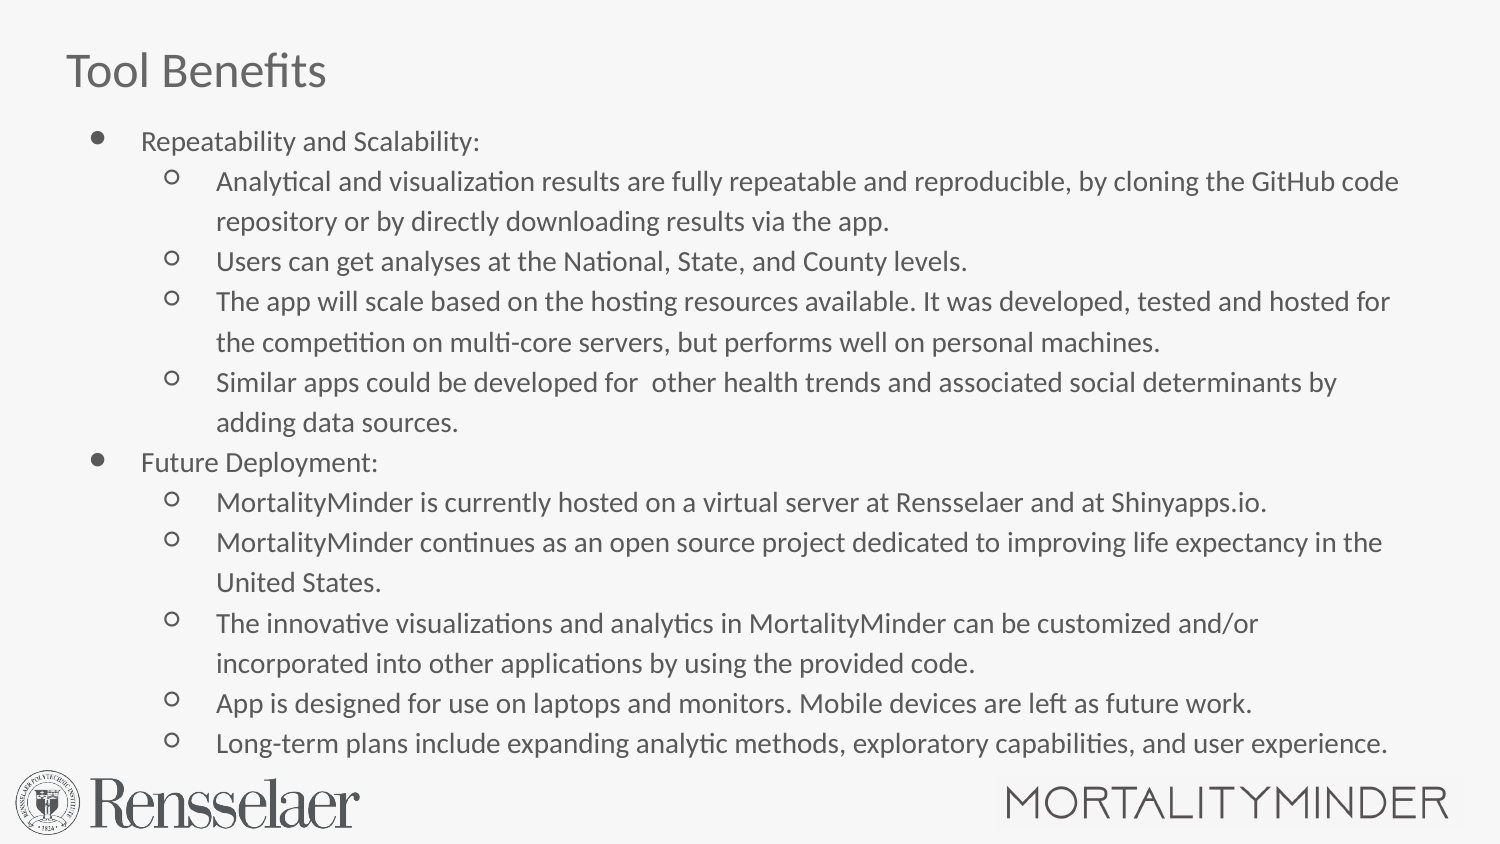

# Tool Benefits
Repeatability and Scalability:
Analytical and visualization results are fully repeatable and reproducible, by cloning the GitHub code repository or by directly downloading results via the app.
Users can get analyses at the National, State, and County levels.
The app will scale based on the hosting resources available. It was developed, tested and hosted for the competition on multi-core servers, but performs well on personal machines.
Similar apps could be developed for  other health trends and associated social determinants by adding data sources.
Future Deployment:
MortalityMinder is currently hosted on a virtual server at Rensselaer and at Shinyapps.io.
MortalityMinder continues as an open source project dedicated to improving life expectancy in the United States.
The innovative visualizations and analytics in MortalityMinder can be customized and/or incorporated into other applications by using the provided code.
App is designed for use on laptops and monitors. Mobile devices are left as future work.
Long-term plans include expanding analytic methods, exploratory capabilities, and user experience.